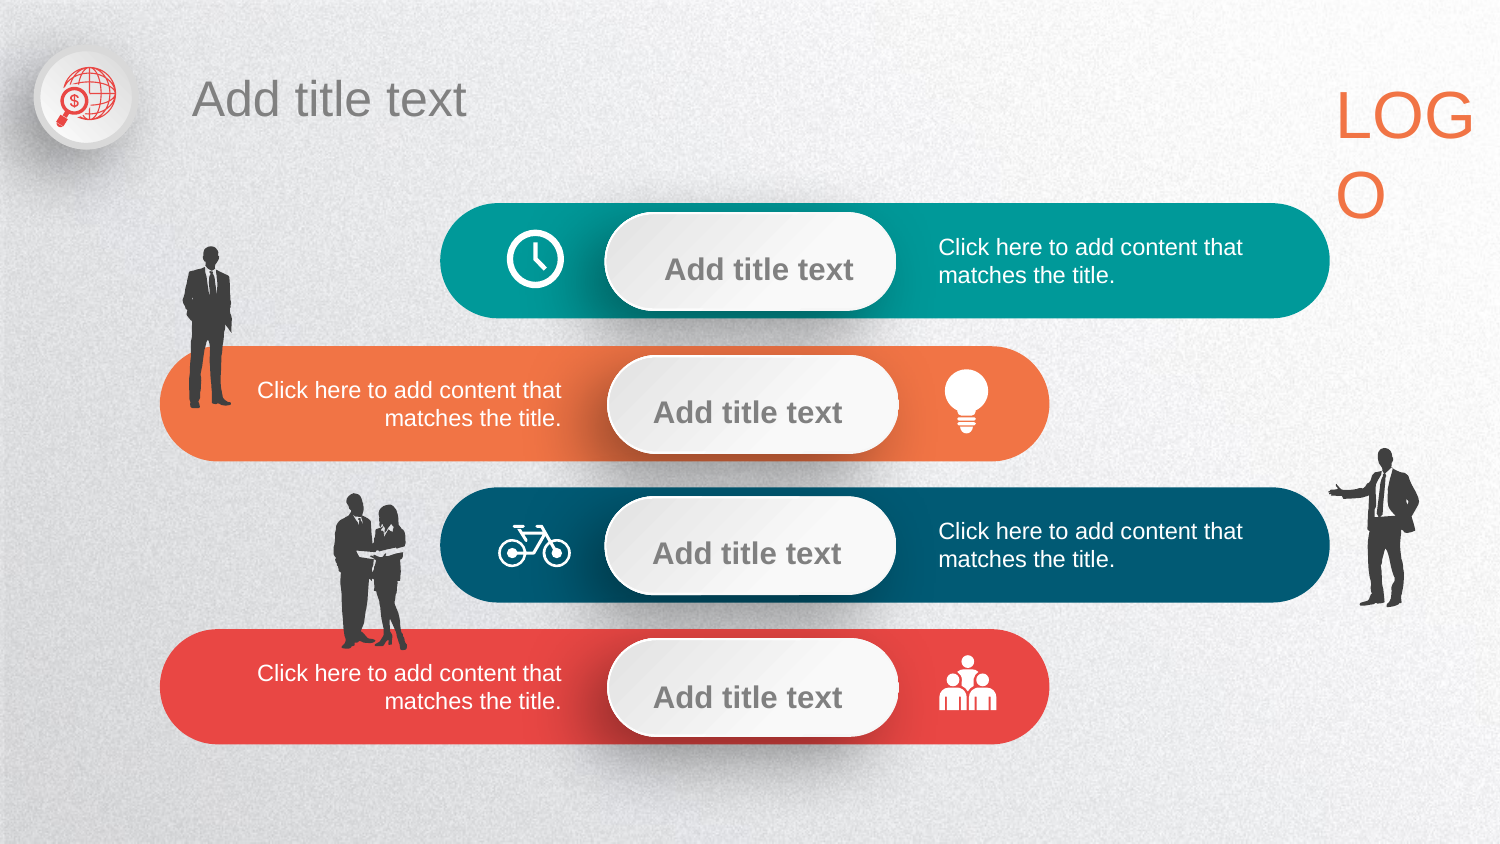

Add title text
LOGO

Add title text
Click here to add content that matches the title.

Add title text
Click here to add content that matches the title.

Add title text
Click here to add content that matches the title.

Add title text
Click here to add content that matches the title.